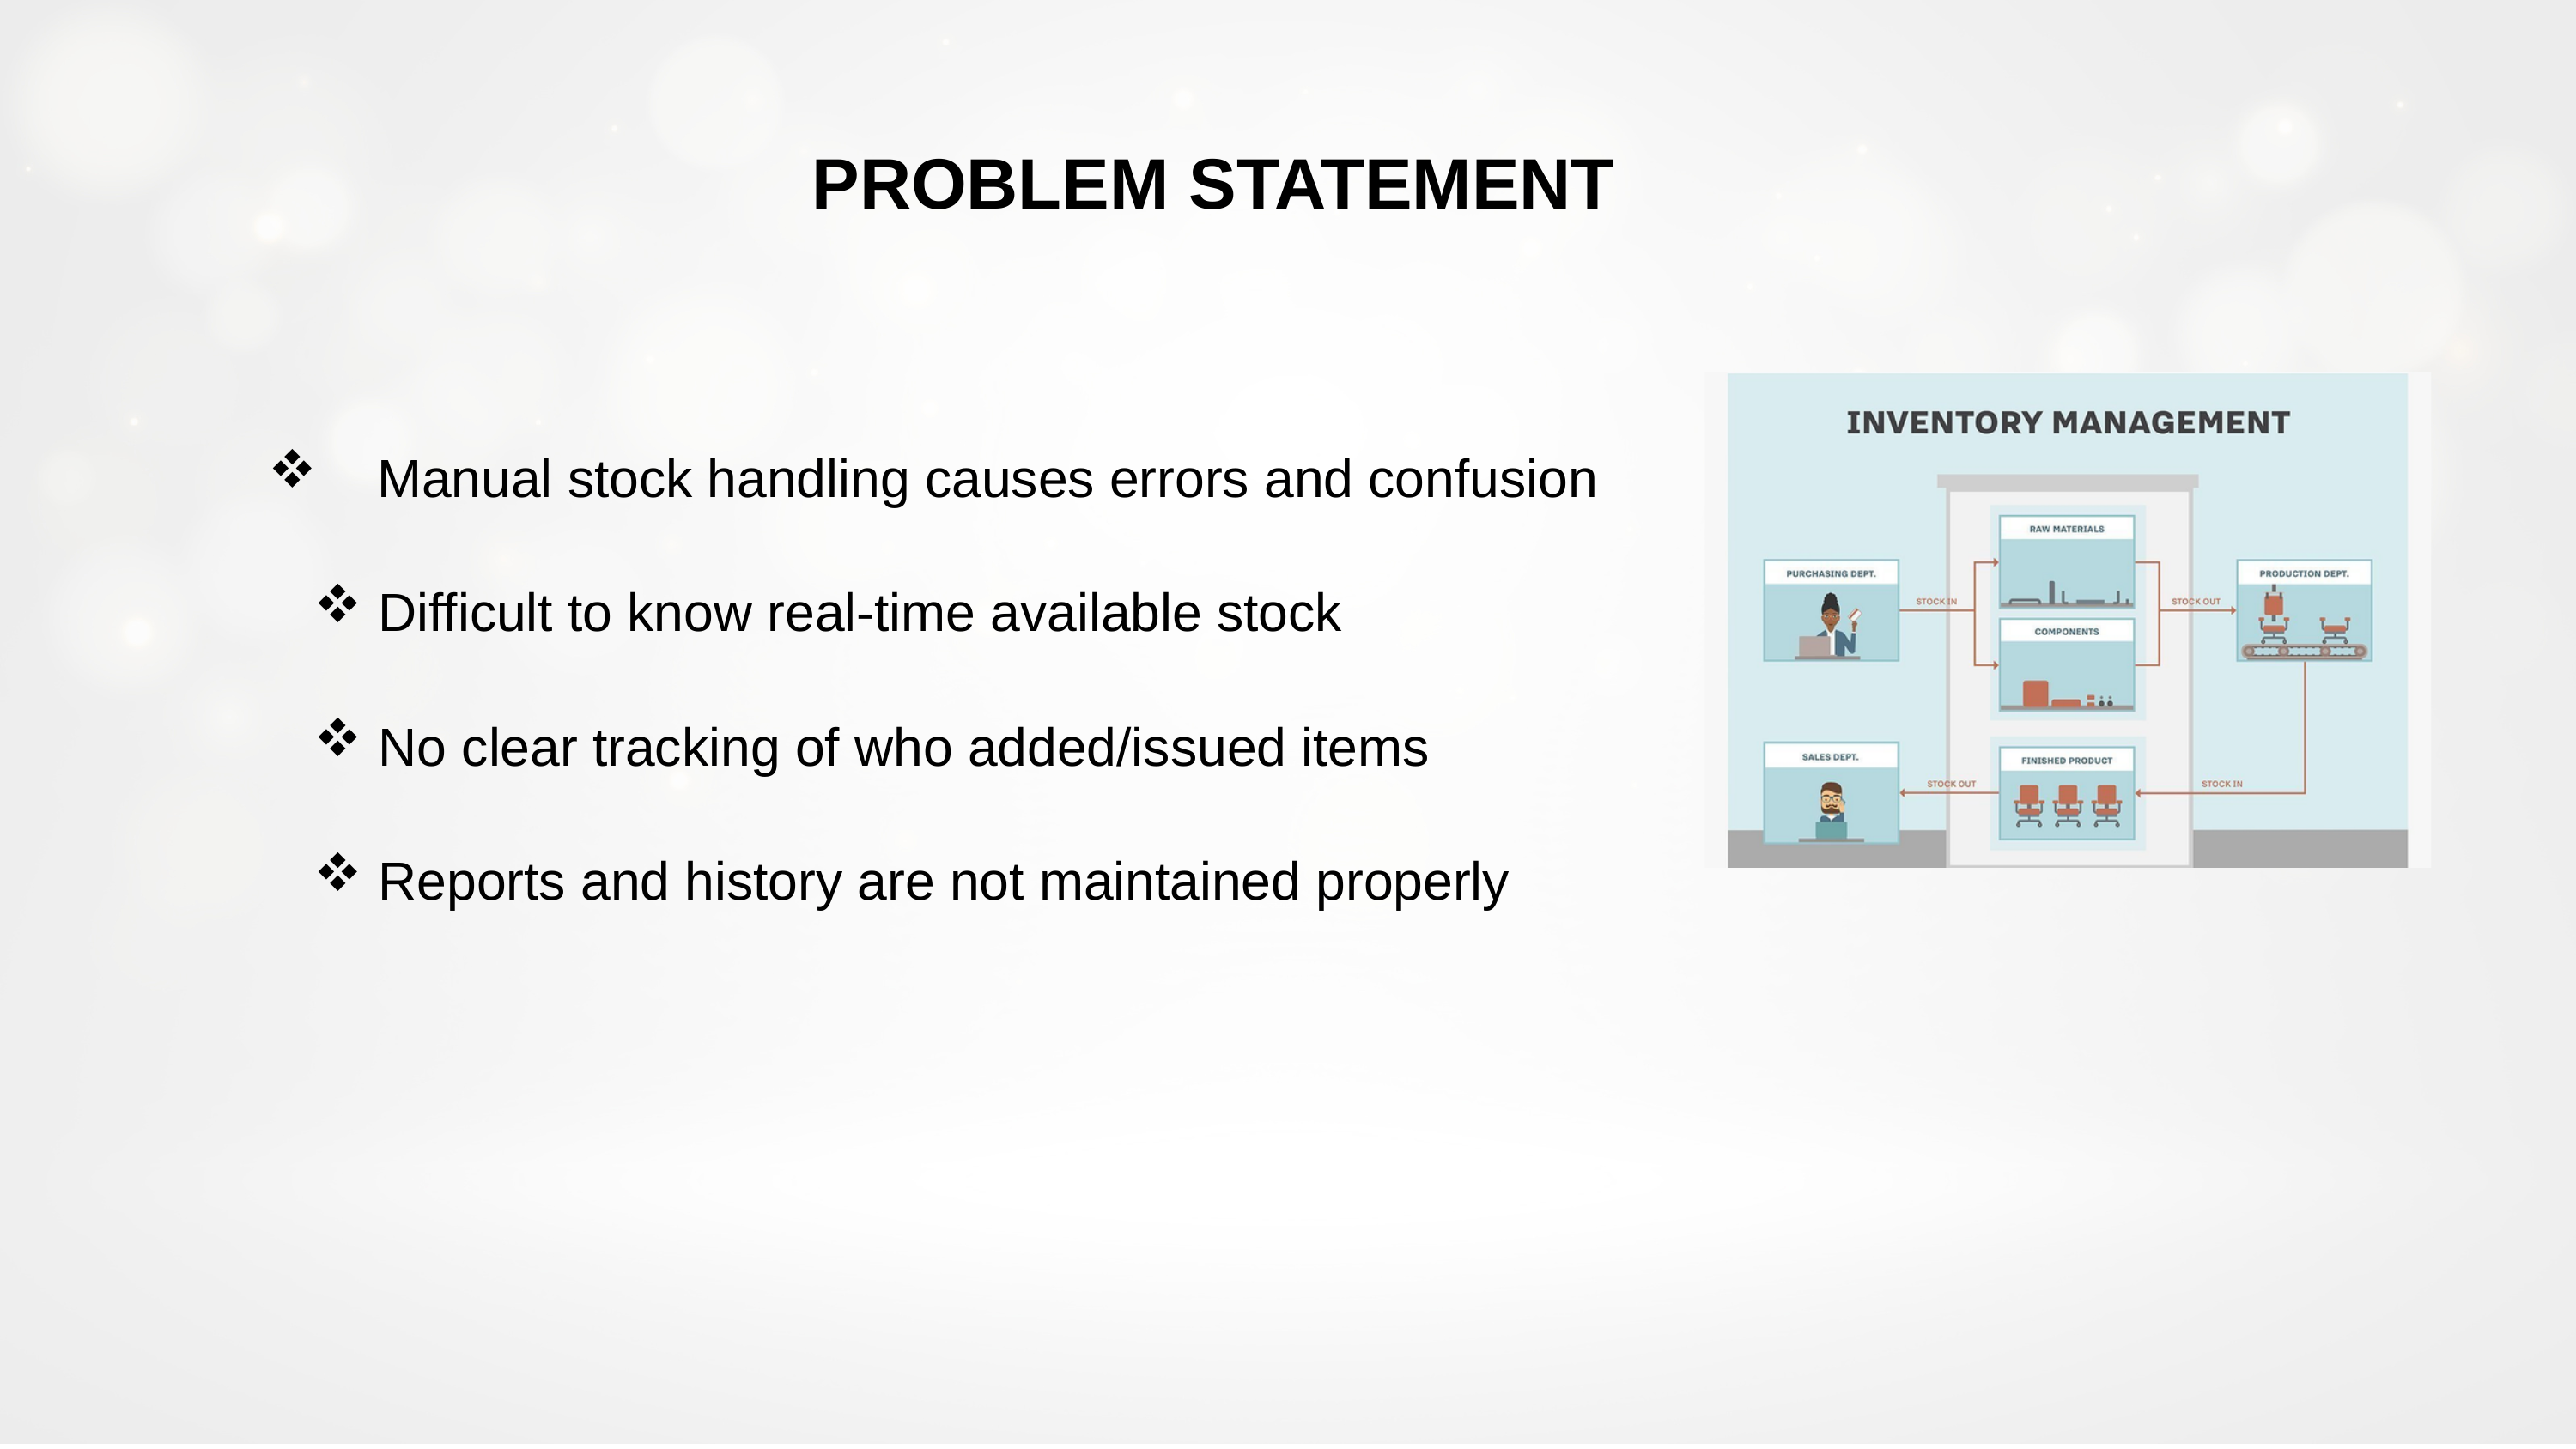

PROBLEM STATEMENT

   Manual stock handling causes errors and confusion
Difficult to know real-time available stock
No clear tracking of who added/issued items
Reports and history are not maintained properly